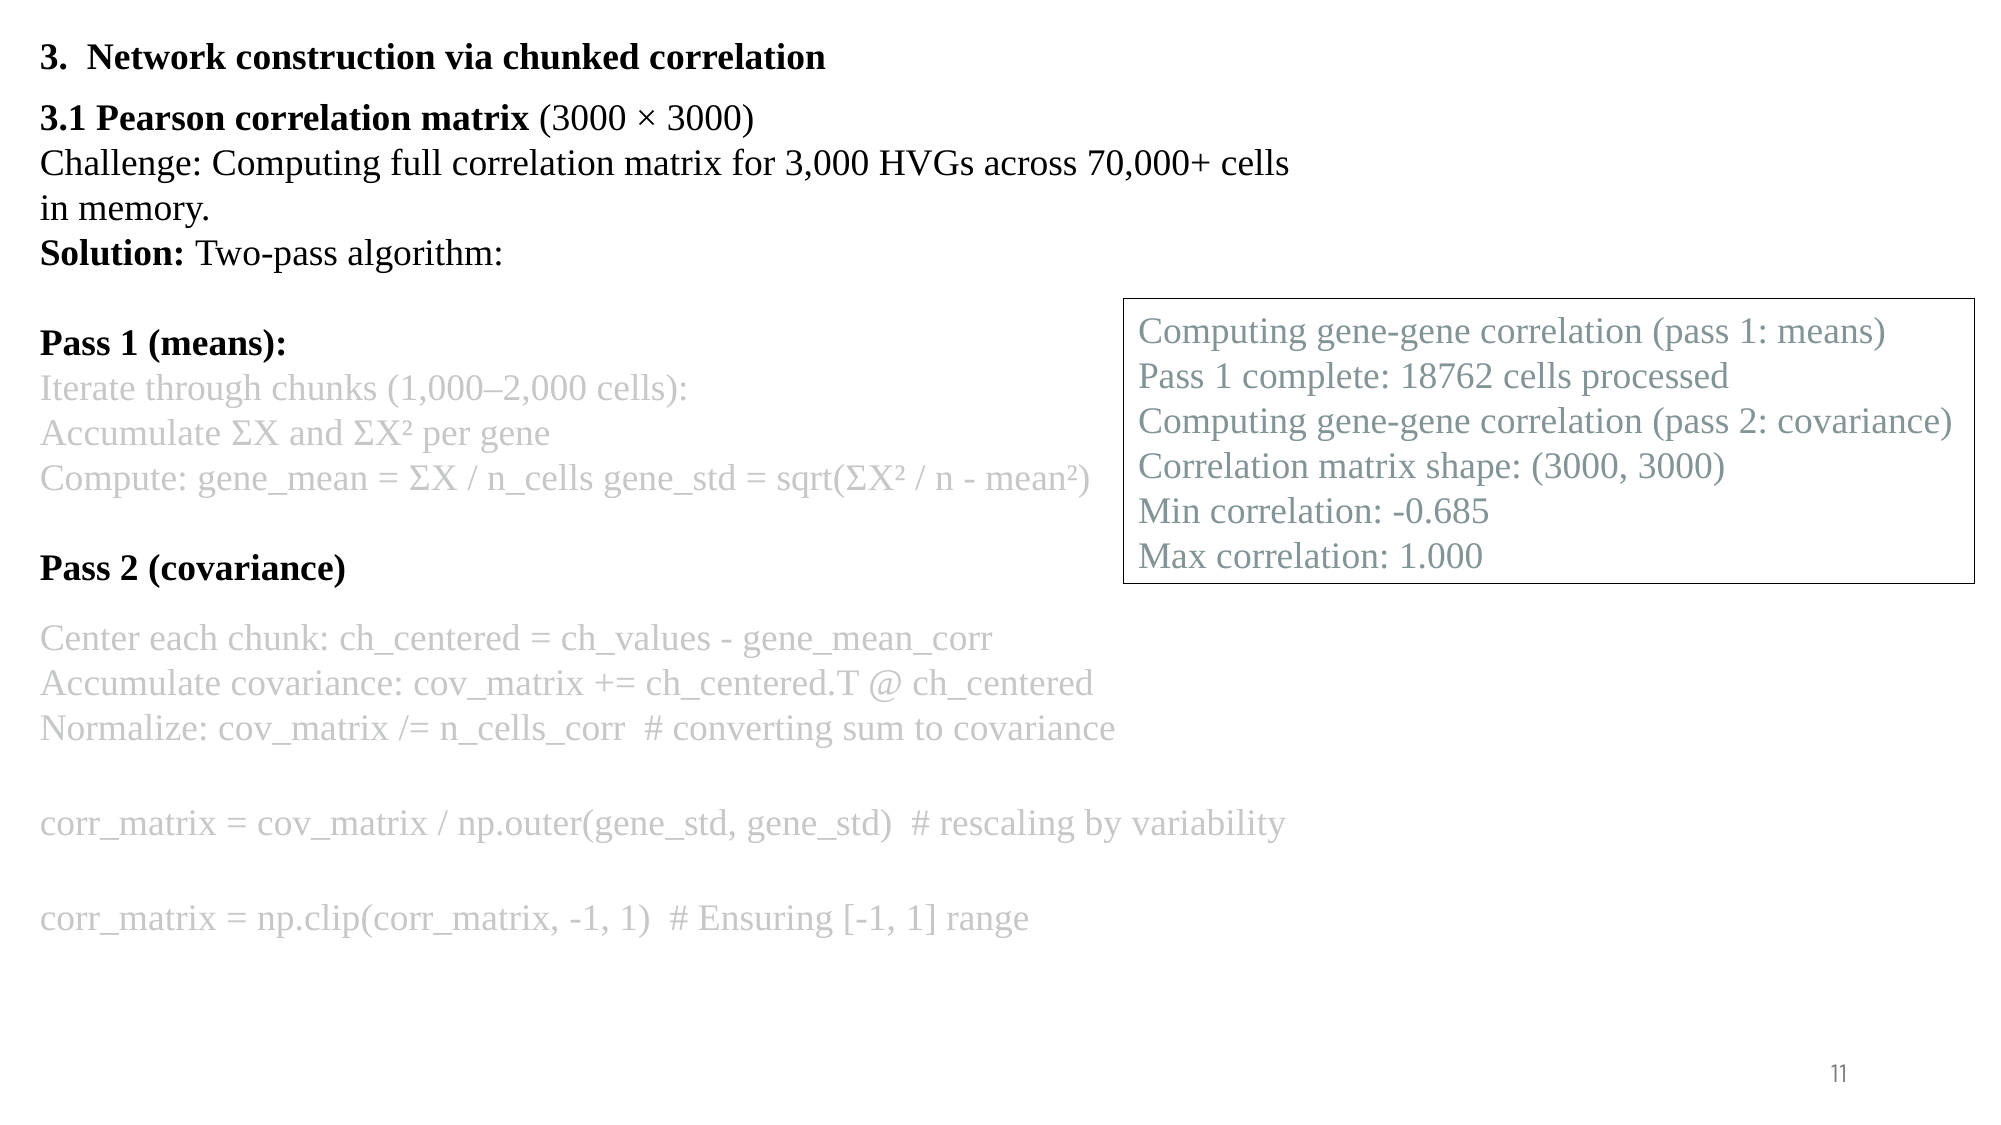

3.  Network construction via chunked correlation
3.1 Pearson correlation matrix (3000 × 3000)
Challenge: Computing full correlation matrix for 3,000 HVGs across 70,000+ cells in memory.
Solution: Two-pass algorithm:

Pass 1 (means):
Iterate through chunks (1,000–2,000 cells):
Accumulate ΣX and ΣX² per gene
Compute: gene_mean = ΣX / n_cells gene_std = sqrt(ΣX² / n - mean²)

Pass 2 (covariance)
Center each chunk: ch_centered = ch_values - gene_mean_corr
Accumulate covariance: cov_matrix += ch_centered.T @ ch_centered
Normalize: cov_matrix /= n_cells_corr  # converting sum to covariance
corr_matrix = cov_matrix / np.outer(gene_std, gene_std)  # rescaling by variability
corr_matrix = np.clip(corr_matrix, -1, 1)  # Ensuring [-1, 1] range

Computing gene-gene correlation (pass 1: means)
Pass 1 complete: 18762 cells processed
Computing gene-gene correlation (pass 2: covariance)
Correlation matrix shape: (3000, 3000)
Min correlation: -0.685
Max correlation: 1.000
11